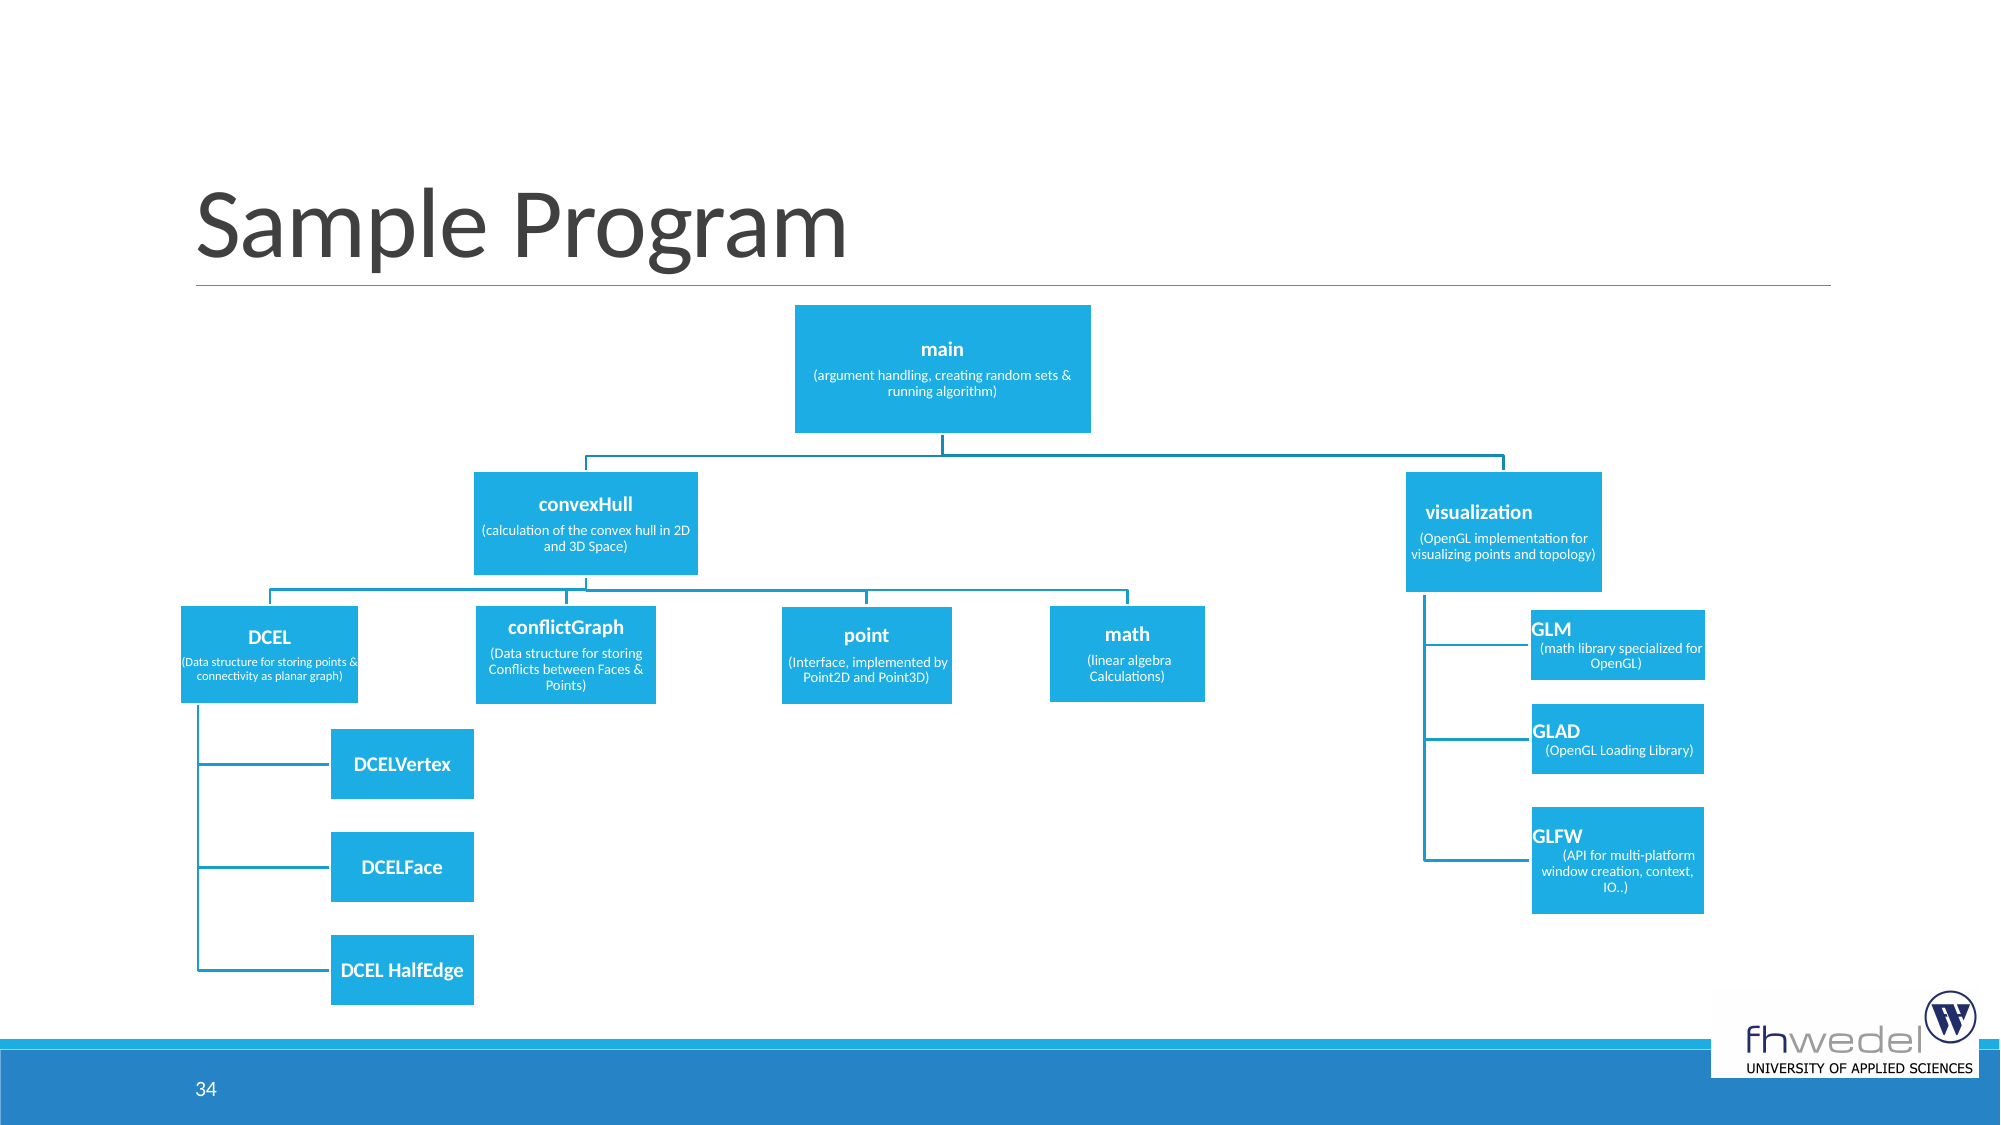

# Sample Program
main
(argument handling, creating random sets & running algorithm)
convexHull
(calculation of the convex hull in 2D and 3D Space)
DCEL
(Data structure for storing points & connectivity as planar graph)
DCELVertex
DCELFace
DCEL HalfEdge
conflictGraph
(Data structure for storing Conflicts between Faces & Points)
point
 (Interface, implemented by Point2D and Point3D)
math
 (linear algebra Calculations)
visualization
(OpenGL implementation for visualizing points and topology)
GLM                                           (math library specialized for OpenGL)
GLAD                                      (OpenGL Loading Library)
GLFW                                            (API for multi-platform window creation, context, IO..)
34